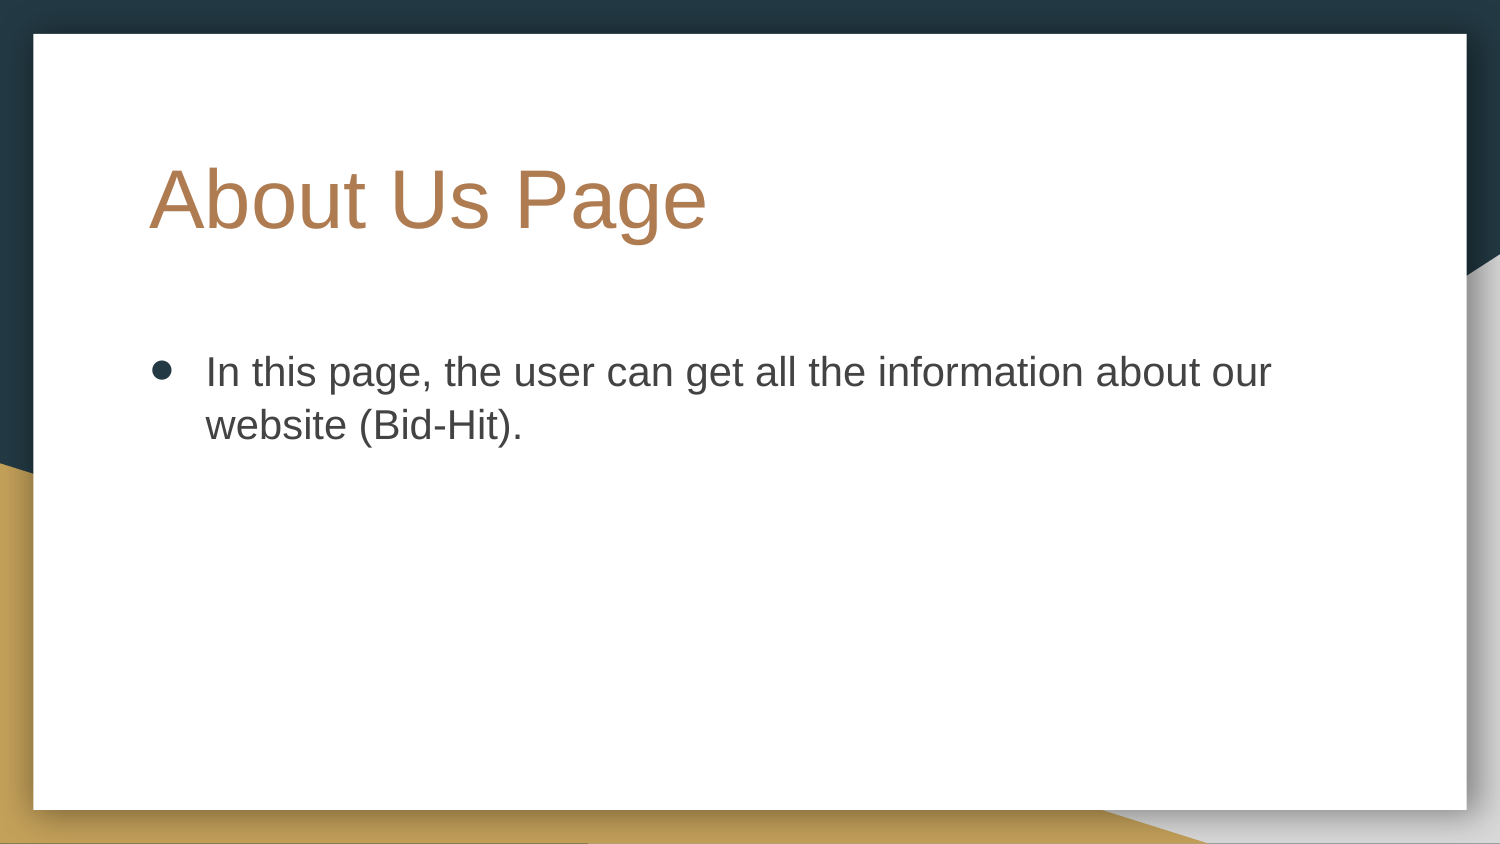

# About Us Page

In this page, the user can get all the information about our website (Bid-Hit).